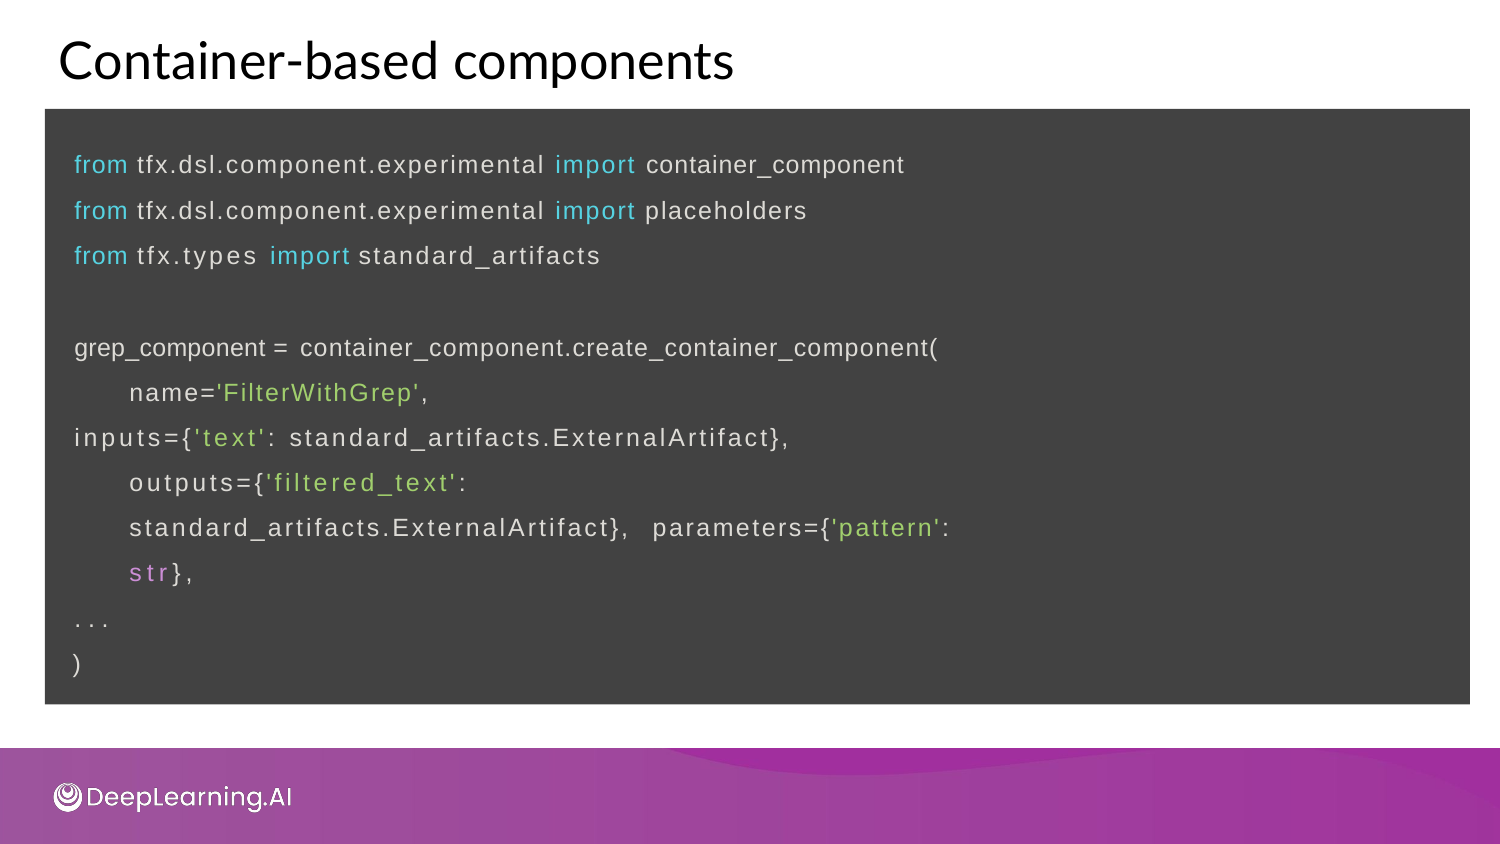

# Container-based components

from tfx.dsl.component.experimental import container_component  from tfx.dsl.component.experimental import placeholders
from tfx.types import standard_artifacts

grep_component = container_component.create_container_component(  name='FilterWithGrep',
inputs={'text': standard_artifacts.ExternalArtifact},  outputs={'filtered_text': standard_artifacts.ExternalArtifact},  parameters={'pattern': str},
...
)